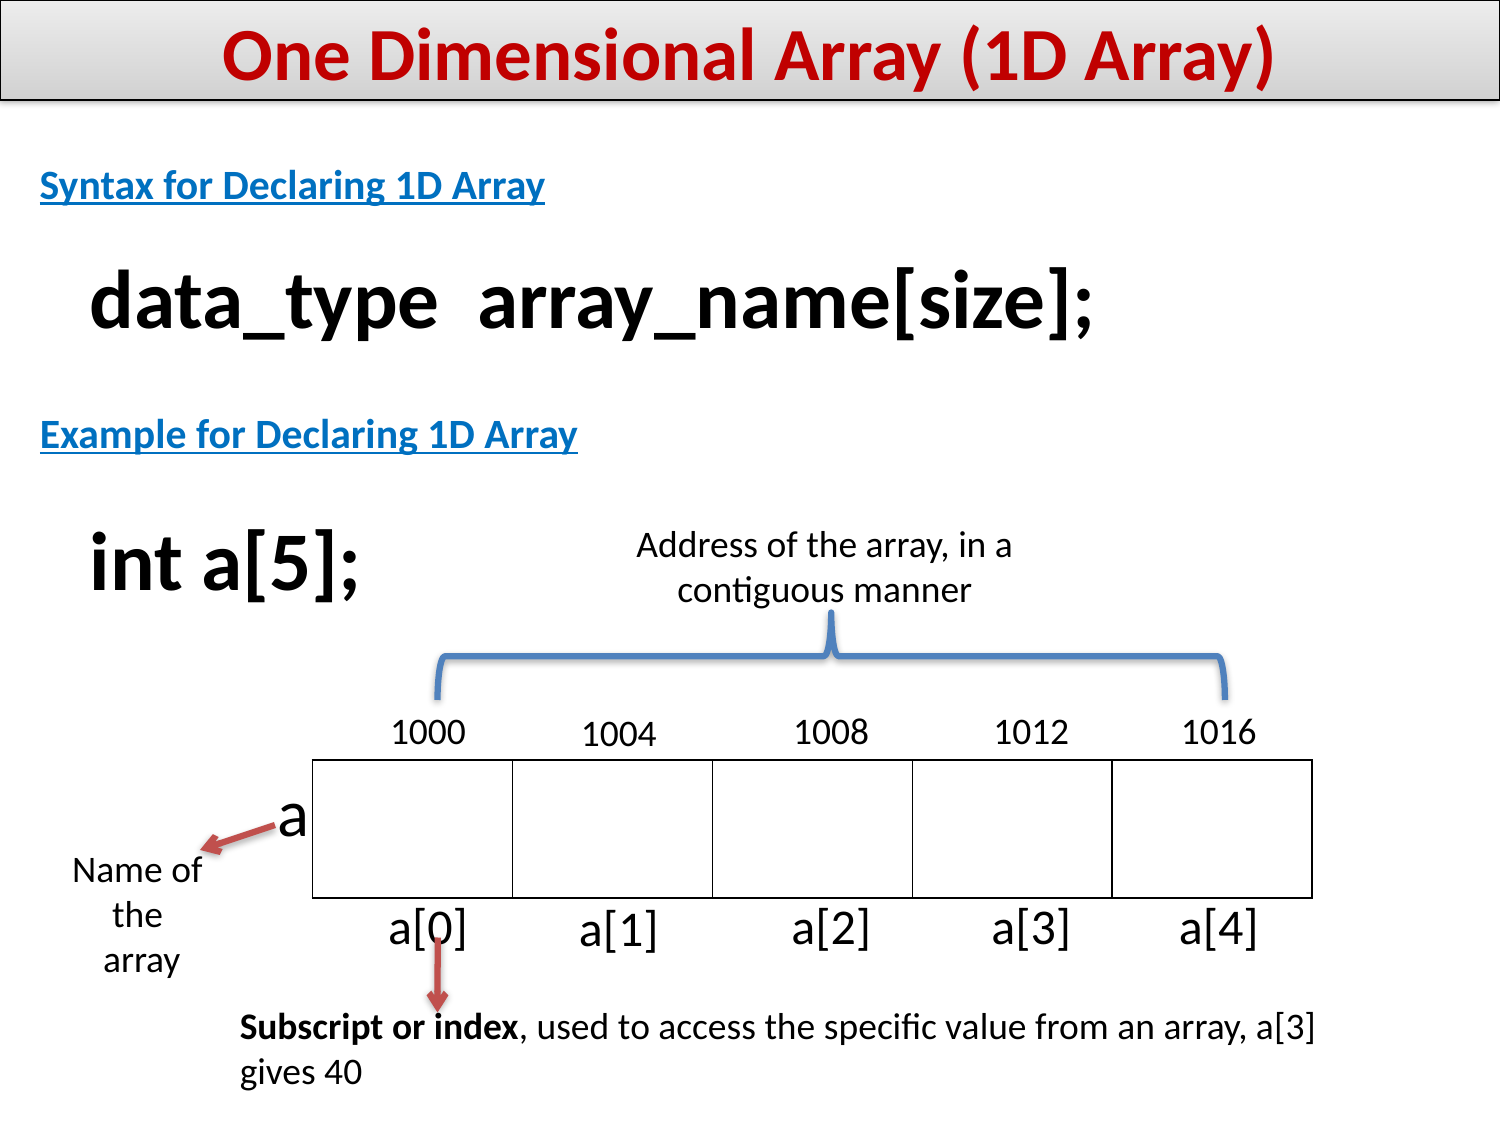

# One Dimensional Array (1D Array)
Syntax for Declaring 1D Array
data_type  array_name[size];
Example for Declaring 1D Array
int a[5];

Address of the array, in a contiguous manner
1000
1008
1012
1016
1004
a
a[0]
a[2]
a[3]
a[4]
a[1]
Name of the
 array
Subscript or index, used to access the specific value from an array, a[3] gives 40
|  |  |  |  |  |
| --- | --- | --- | --- | --- |